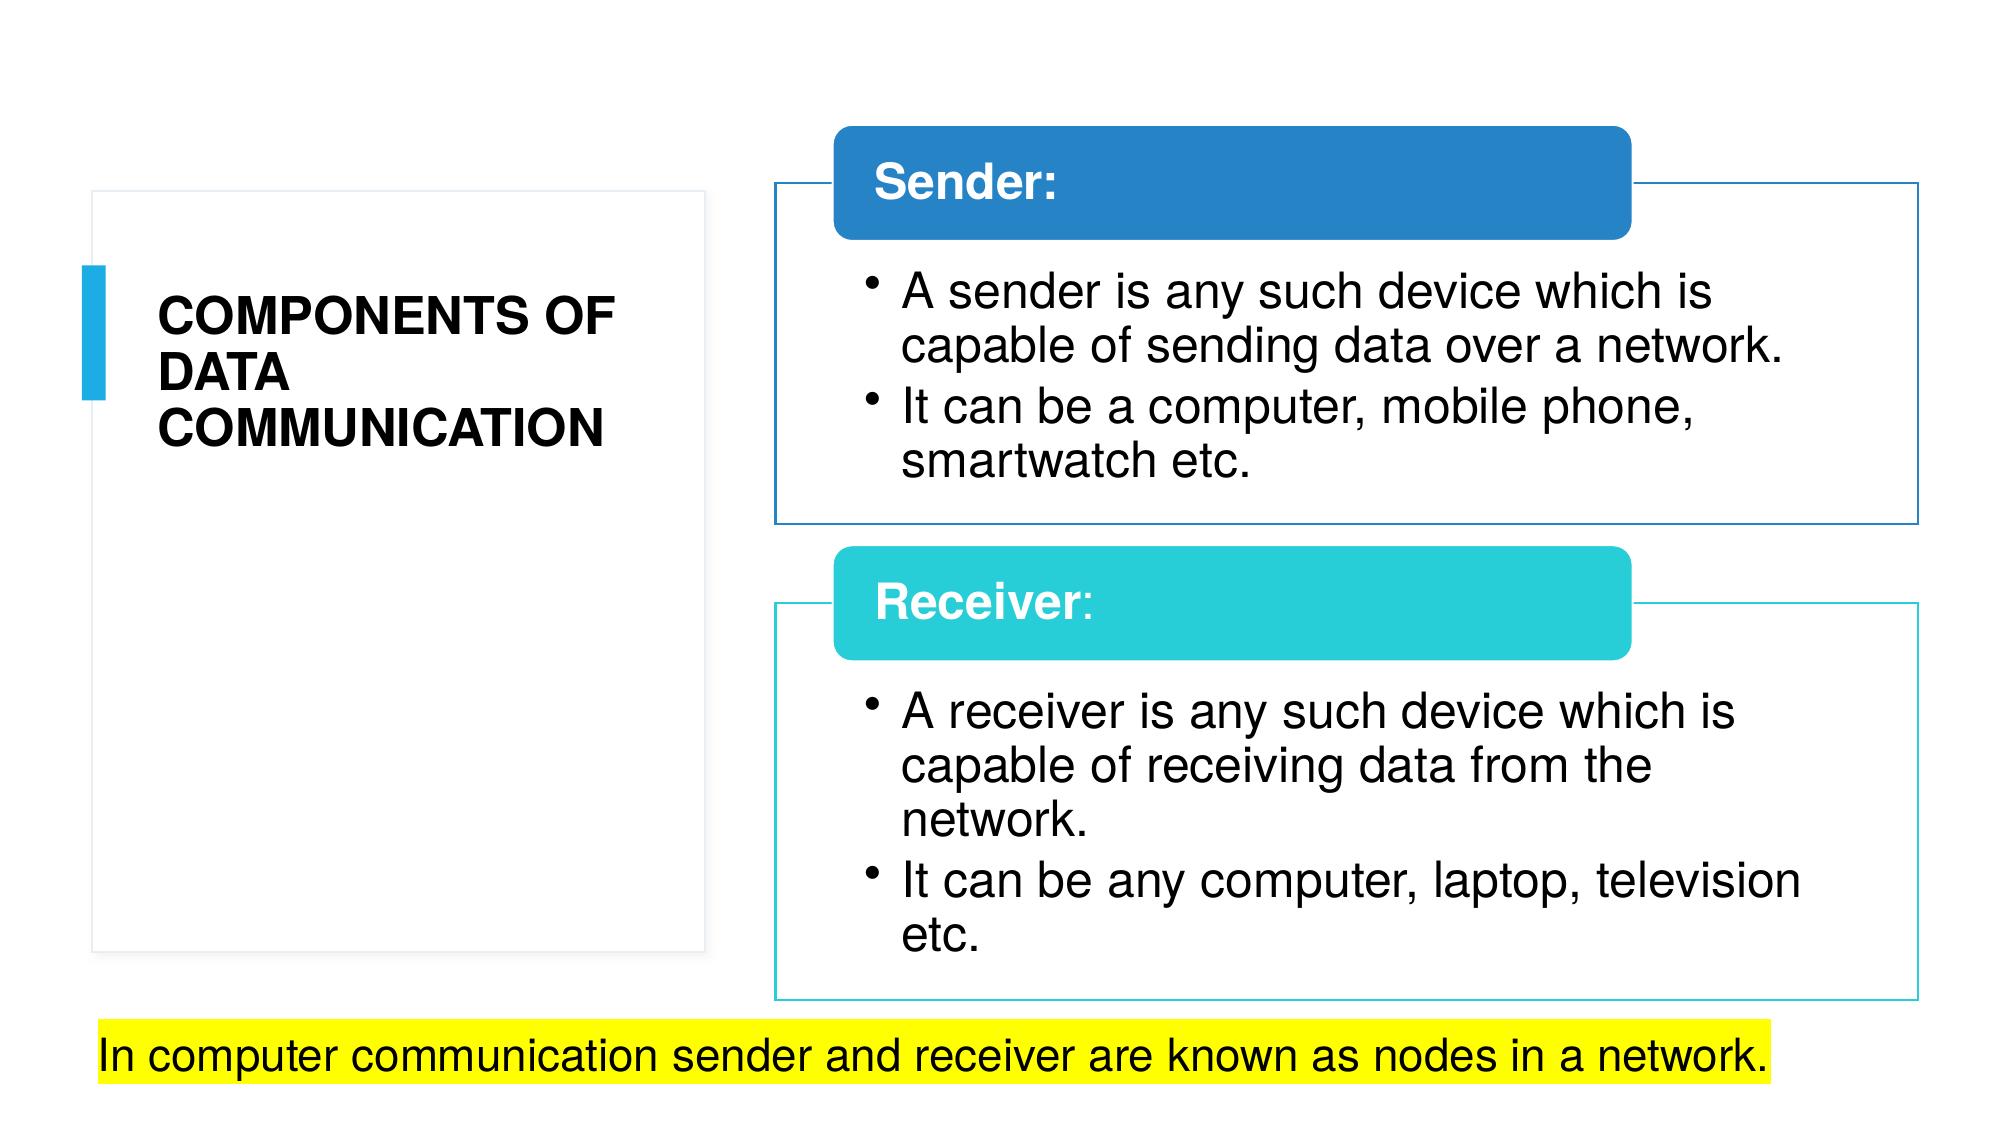

A sender is any such device which is capable of sending data over a network.
It can be a computer, mobile phone, smartwatch etc.
Sender:
A receiver is any such device which is capable of receiving data from the network.
It can be any computer, laptop, television etc.
Receiver:

# COMPONENTS OF DATA COMMUNICATION
In computer communication sender and receiver are known as nodes in a network.